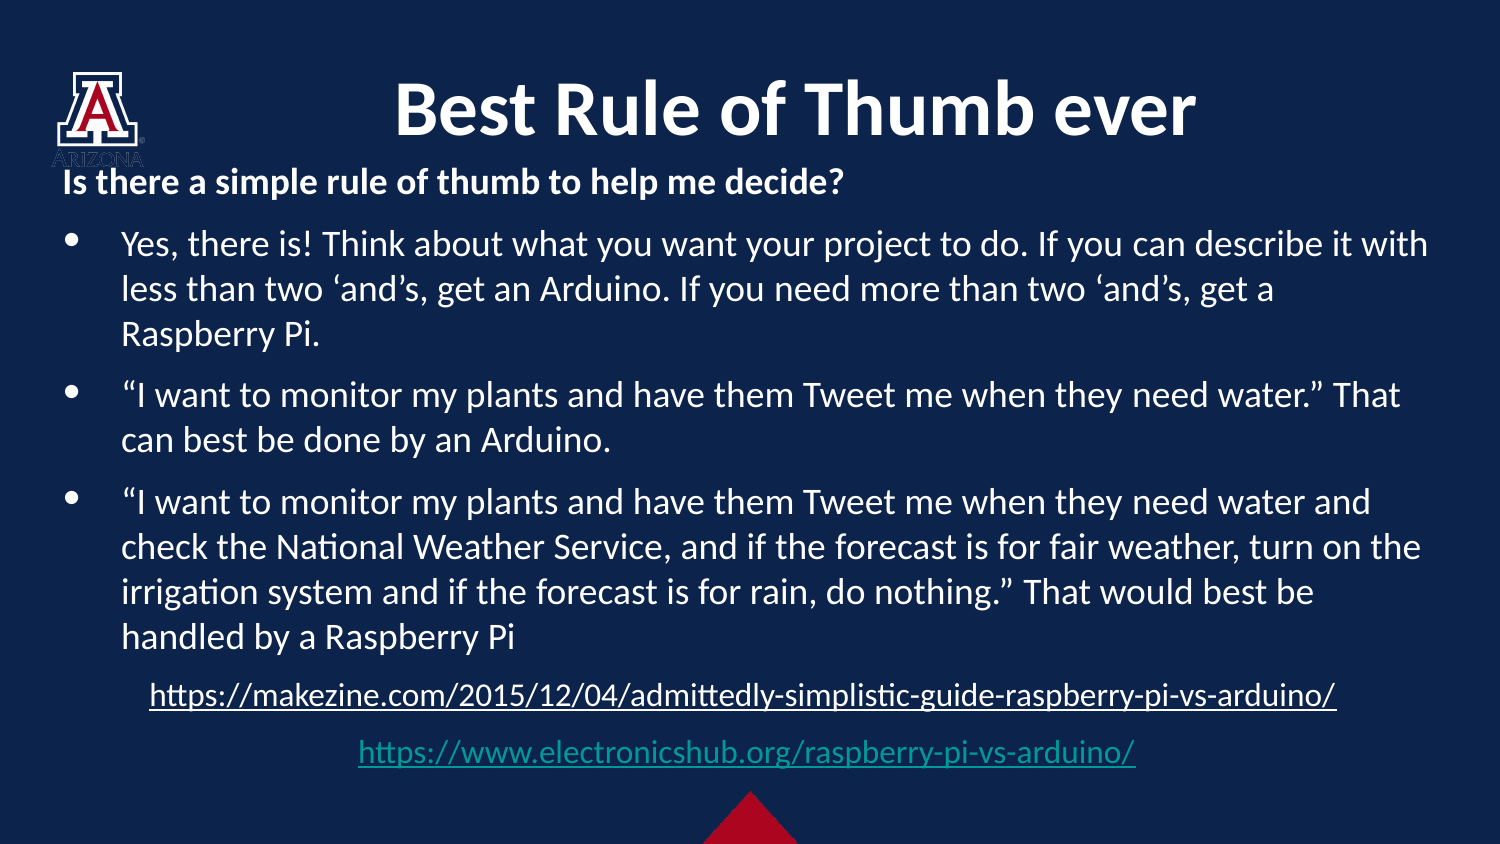

# Best Rule of Thumb ever
Is there a simple rule of thumb to help me decide?
Yes, there is! Think about what you want your project to do. If you can describe it with less than two ‘and’s, get an Arduino. If you need more than two ‘and’s, get a Raspberry Pi.
“I want to monitor my plants and have them Tweet me when they need water.” That can best be done by an Arduino.
“I want to monitor my plants and have them Tweet me when they need water and check the National Weather Service, and if the forecast is for fair weather, turn on the irrigation system and if the forecast is for rain, do nothing.” That would best be handled by a Raspberry Pi
https://makezine.com/2015/12/04/admittedly-simplistic-guide-raspberry-pi-vs-arduino/
https://www.electronicshub.org/raspberry-pi-vs-arduino/